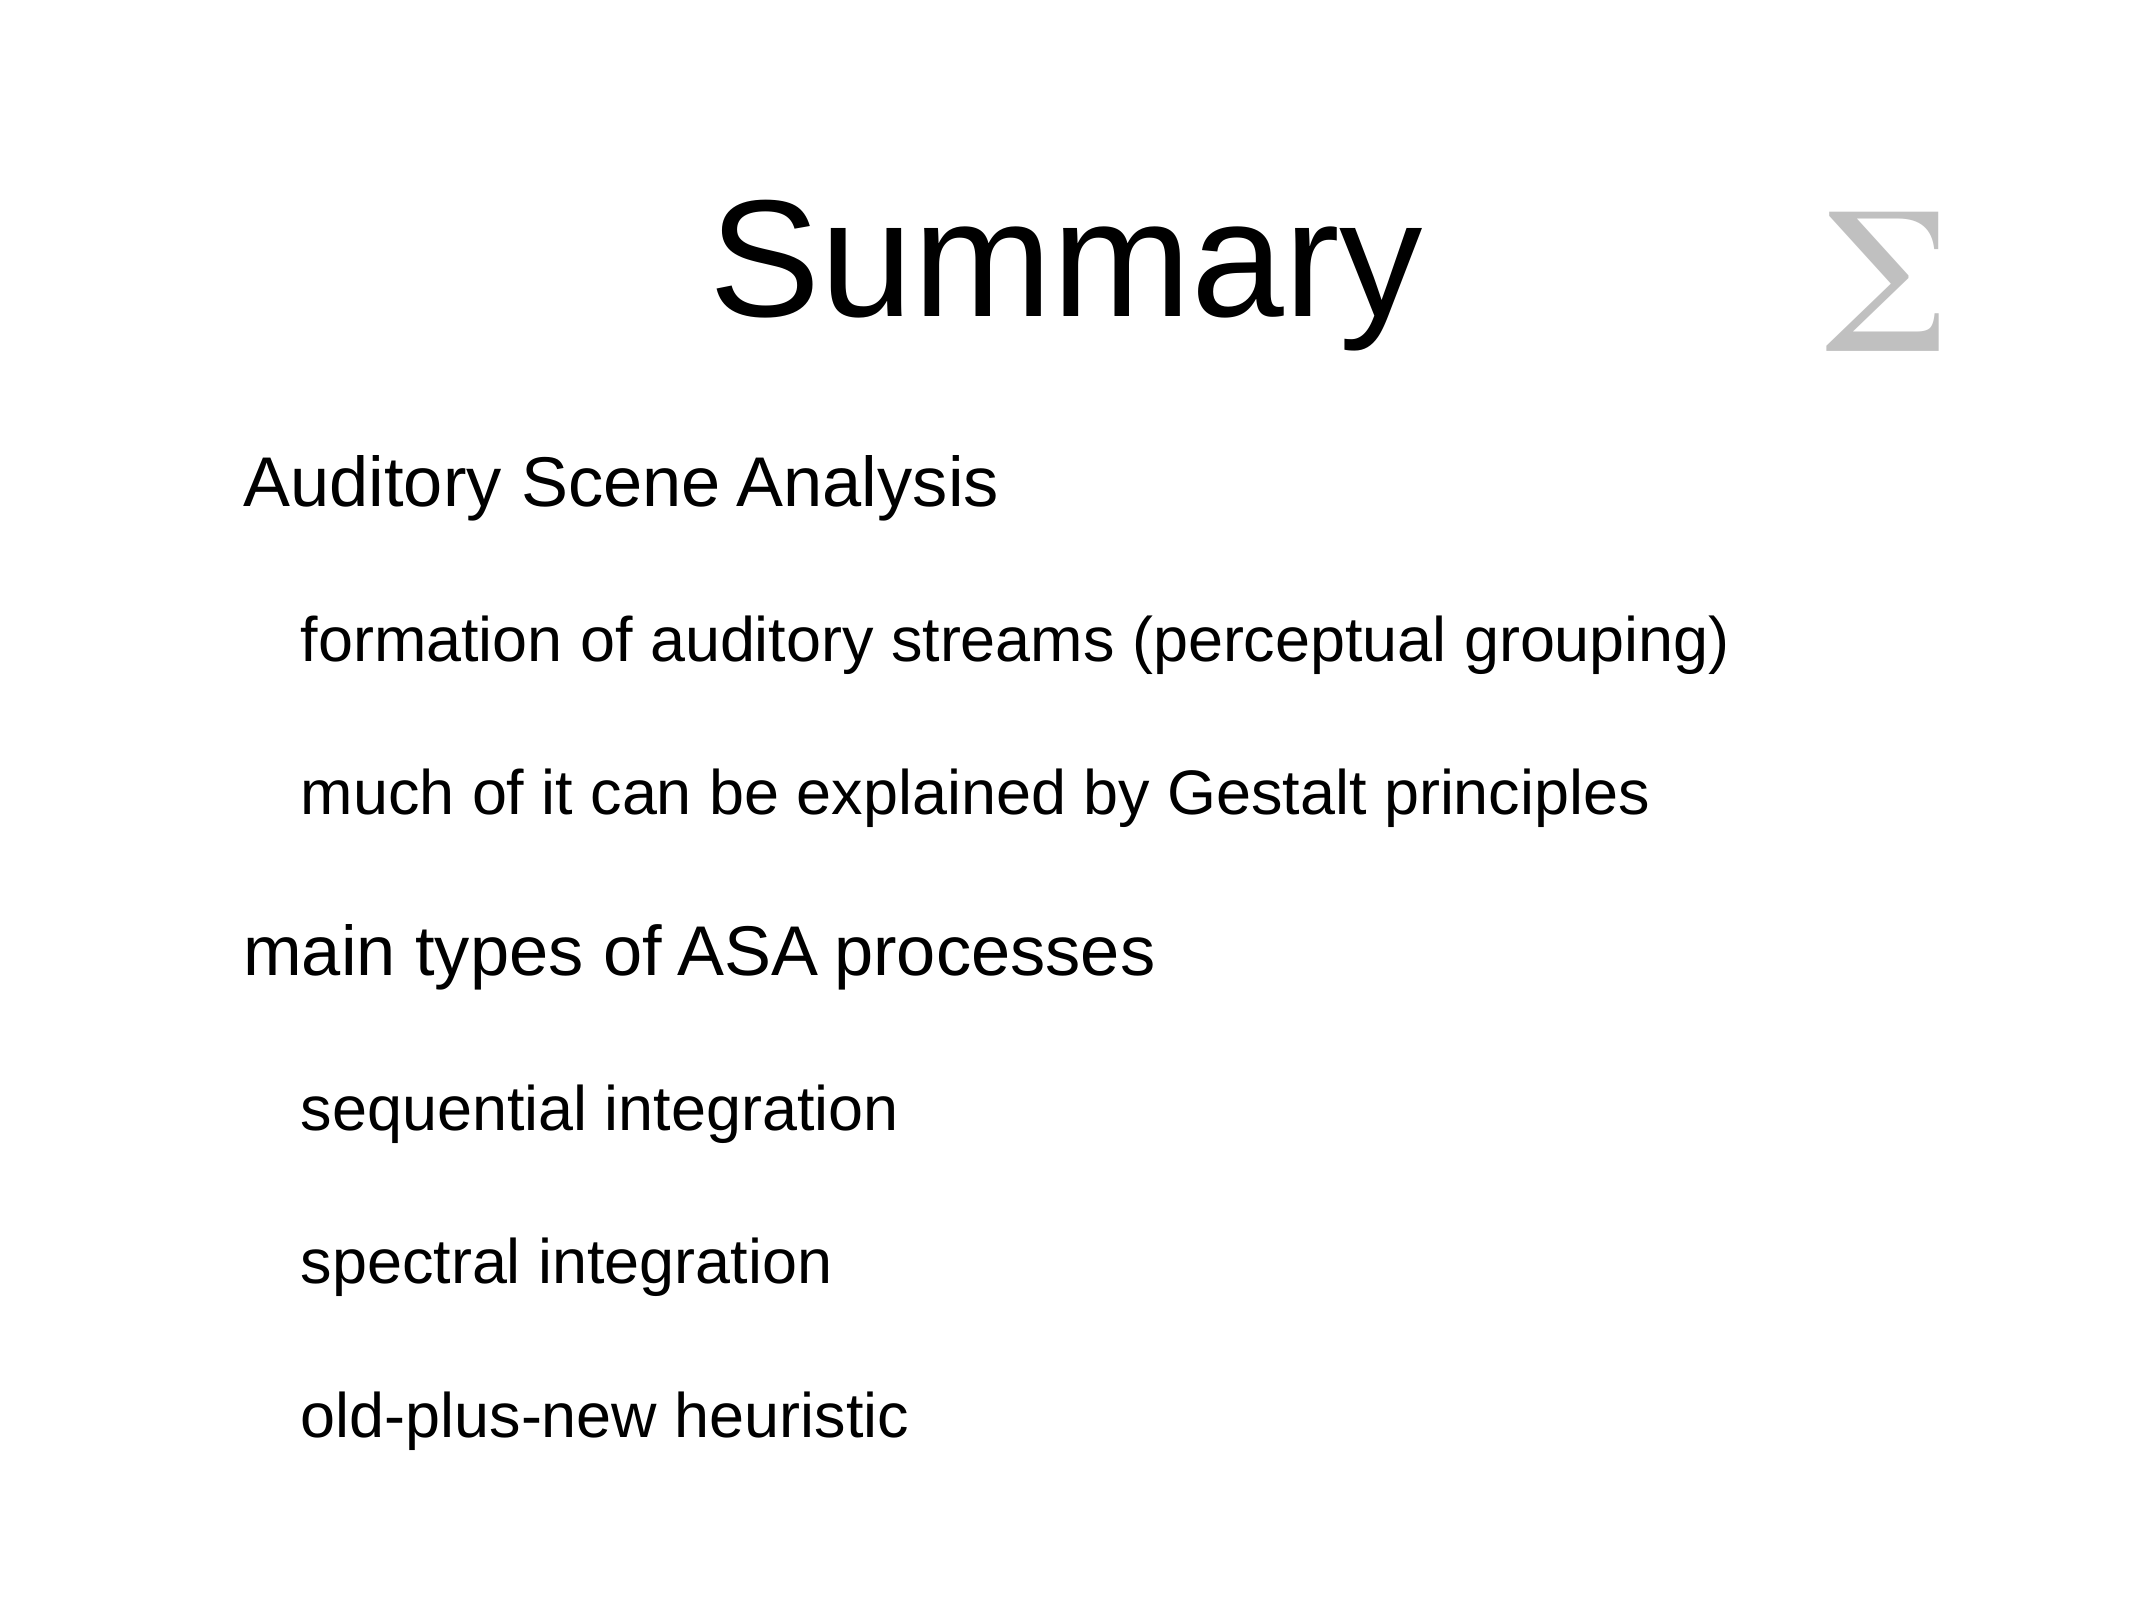

Summary
Σ
Auditory Scene Analysis
formation of auditory streams (perceptual grouping)
much of it can be explained by Gestalt principles
main types of ASA processes
sequential integration
spectral integration
old-plus-new heuristic